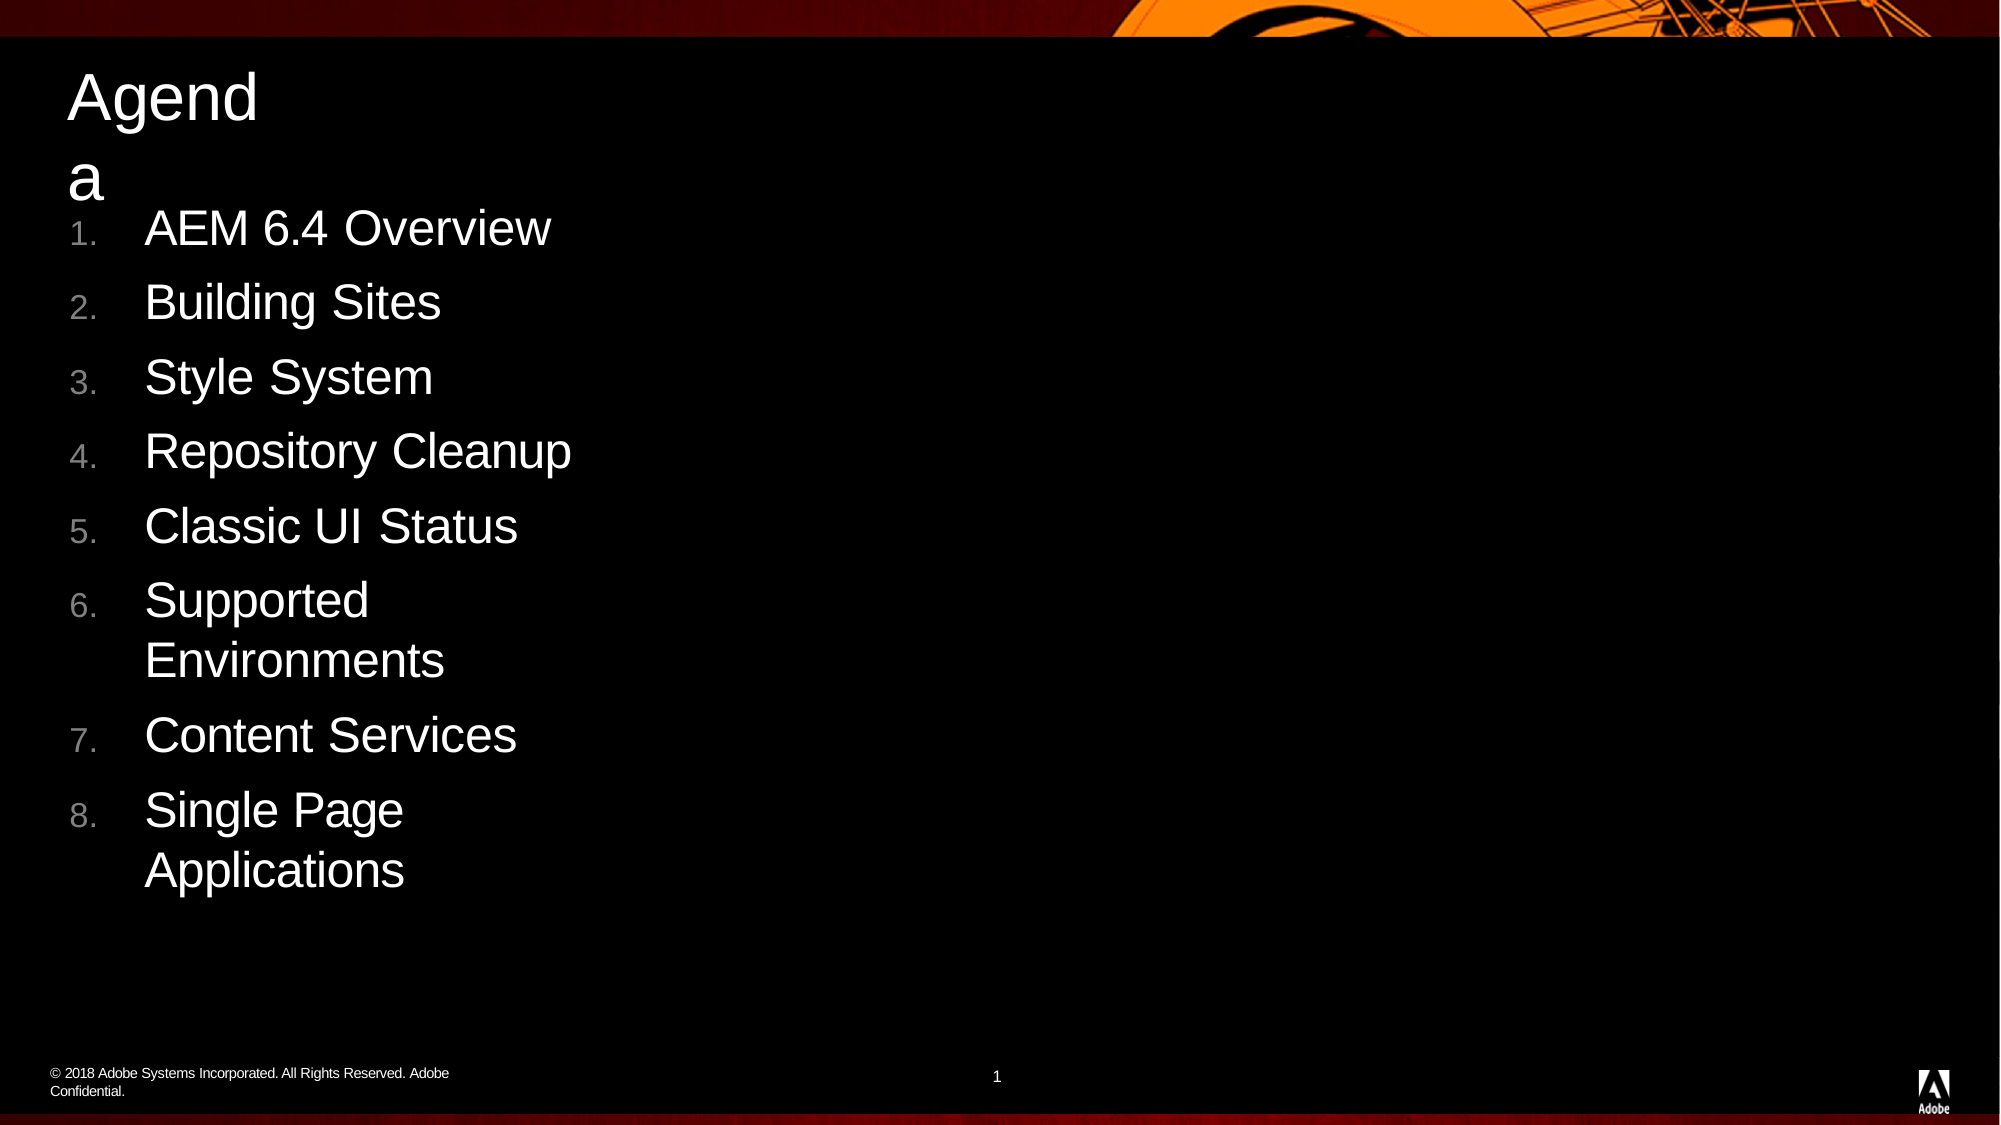

# Agenda
AEM 6.4 Overview
Building Sites
Style System
Repository Cleanup
Classic UI Status
Supported Environments
Content Services
Single Page Applications

© 2018 Adobe Systems Incorporated. All Rights Reserved. Adobe Confidential.
1